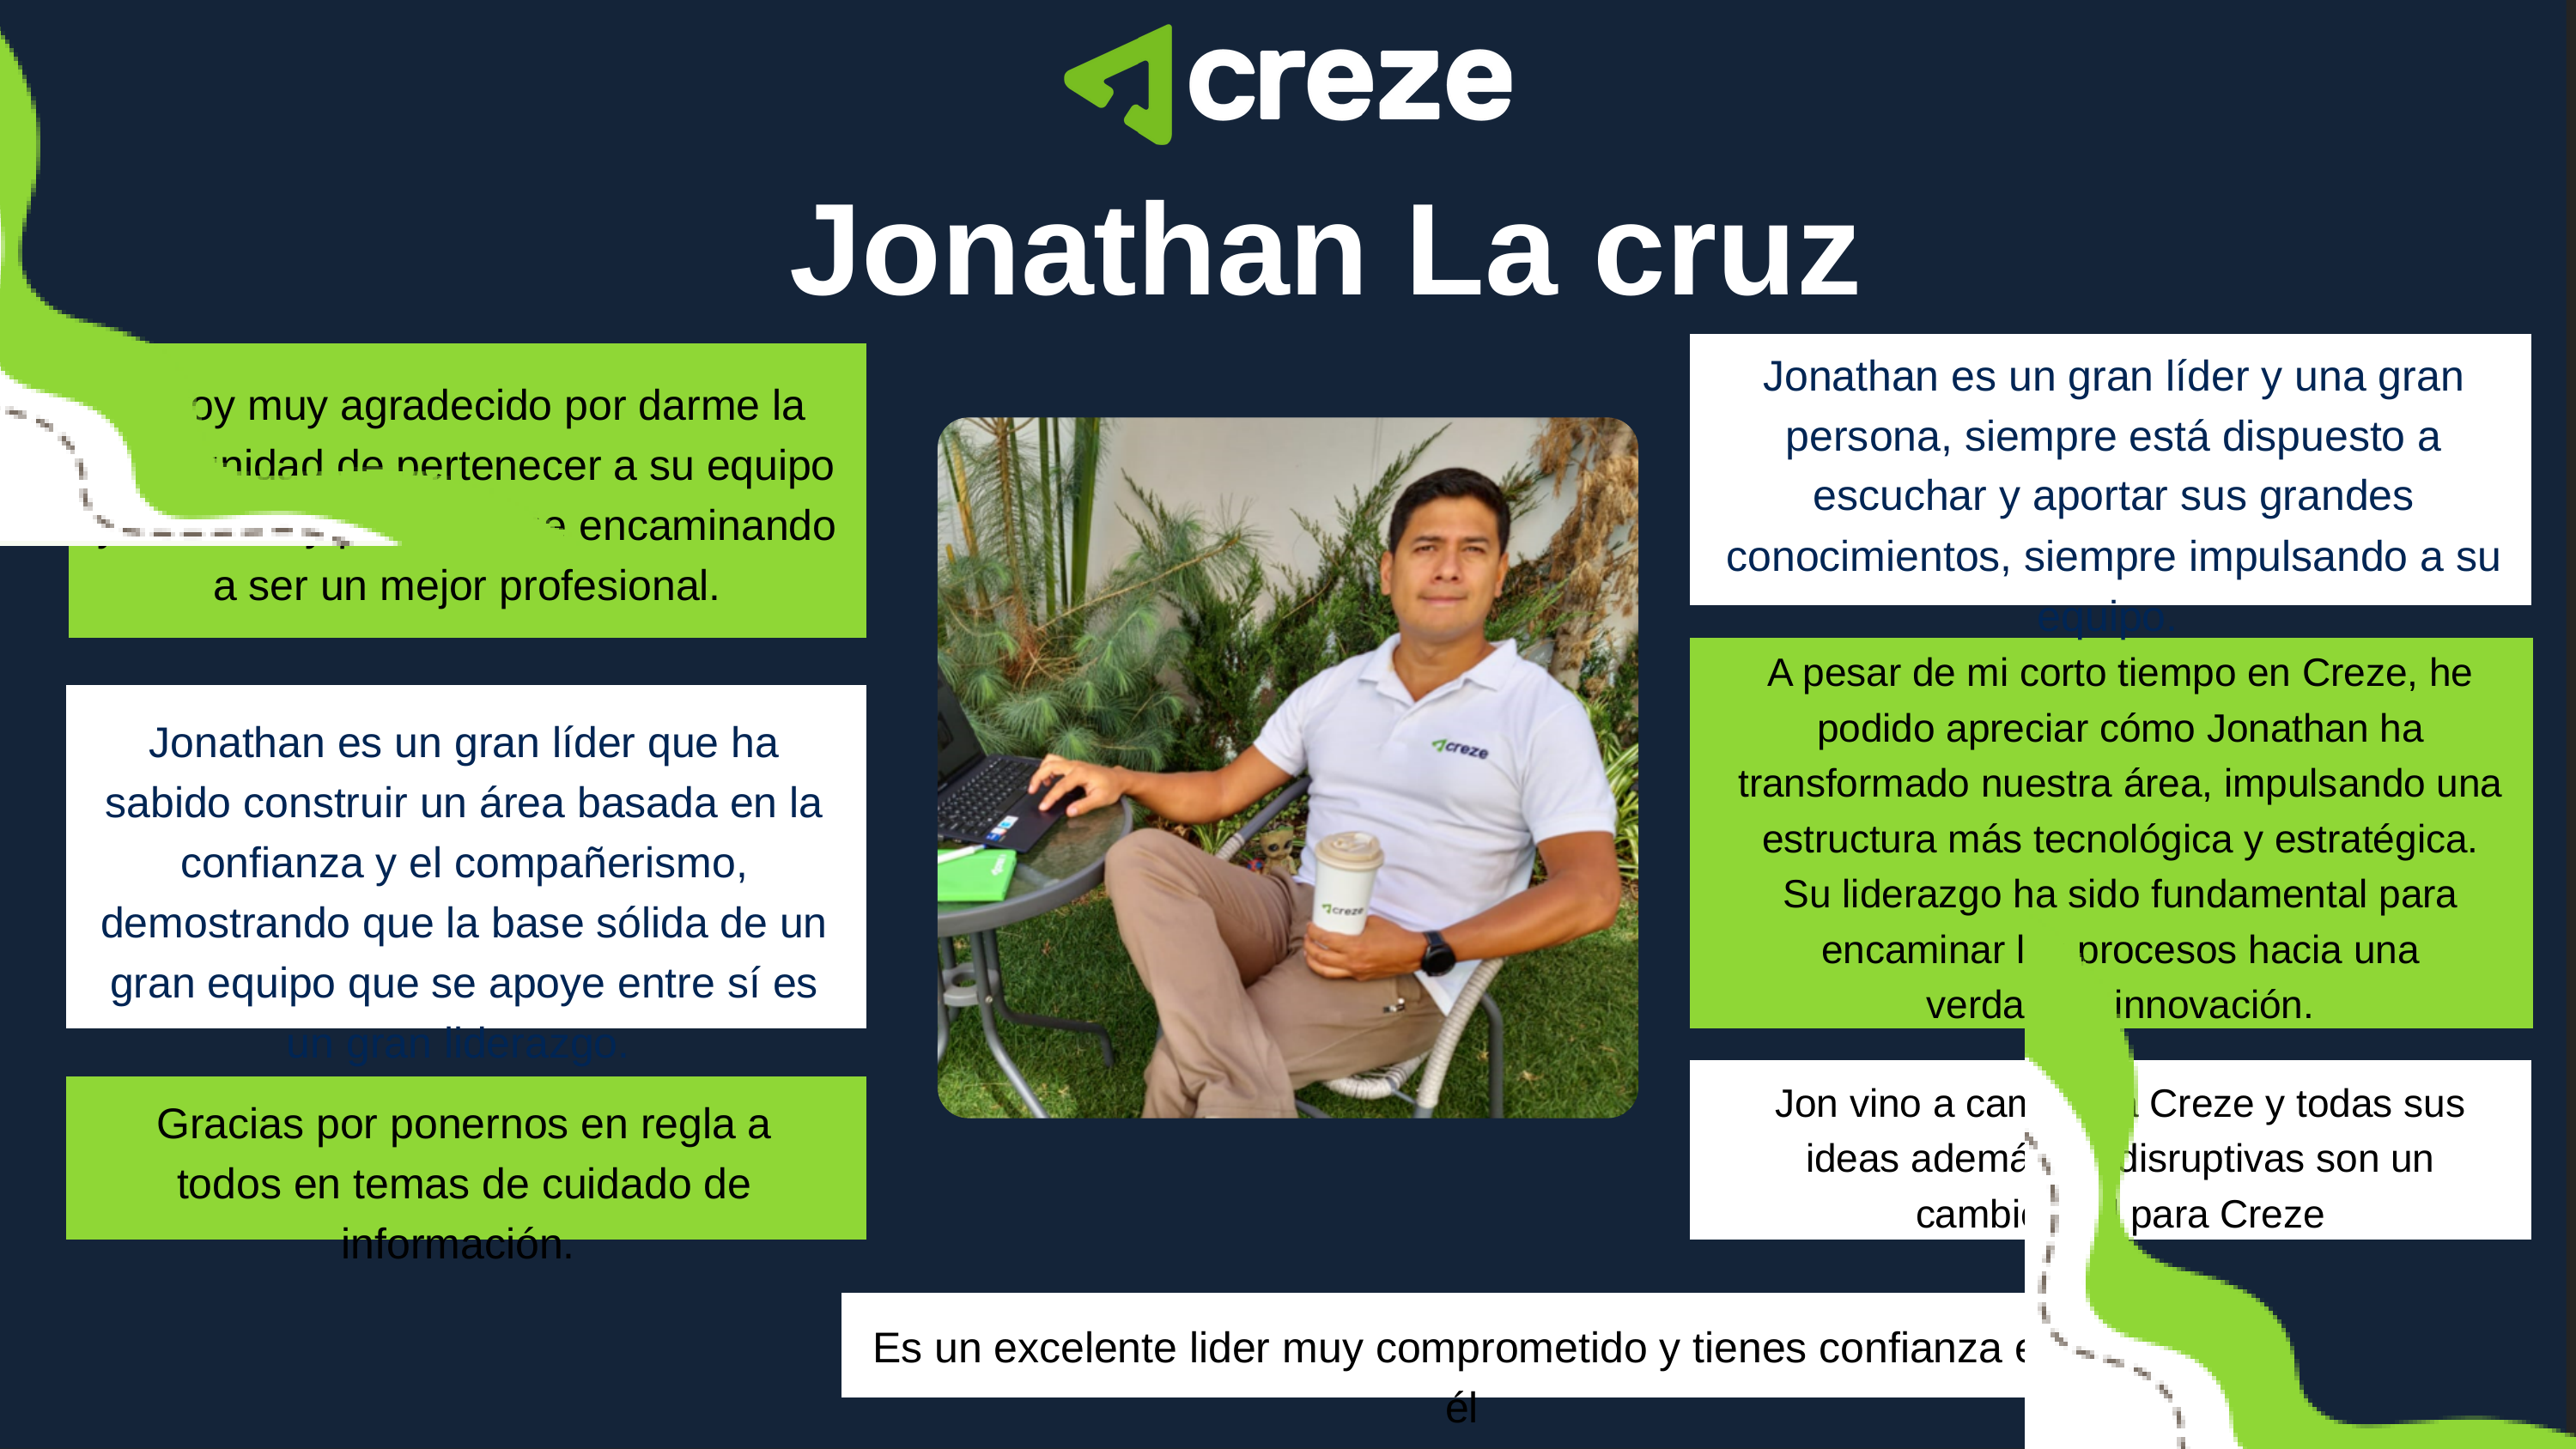

Jonathan La cruz

Jonathan es un gran líder y una gran persona, siempre está dispuesto a escuchar y aportar sus grandes conocimientos, siempre impulsando a su equipo.

Estoy muy agradecido por darme la oportunidad de pertenecer a su equipo y a Creze, y por estarme encaminando a ser un mejor profesional.

A pesar de mi corto tiempo en Creze, he podido apreciar cómo Jonathan ha transformado nuestra área, impulsando una estructura más tecnológica y estratégica. Su liderazgo ha sido fundamental para encaminar los procesos hacia una verdadera innovación.

Jonathan es un gran líder que ha sabido construir un área basada en la confianza y el compañerismo, demostrando que la base sólida de un gran equipo que se apoye entre sí es un gran liderazgo.

Jon vino a cambiar a Creze y todas sus ideas además de disruptivas son un cambio real para Creze

Gracias por ponernos en regla a todos en temas de cuidado de información.

Es un excelente lider muy comprometido y tienes confianza en él